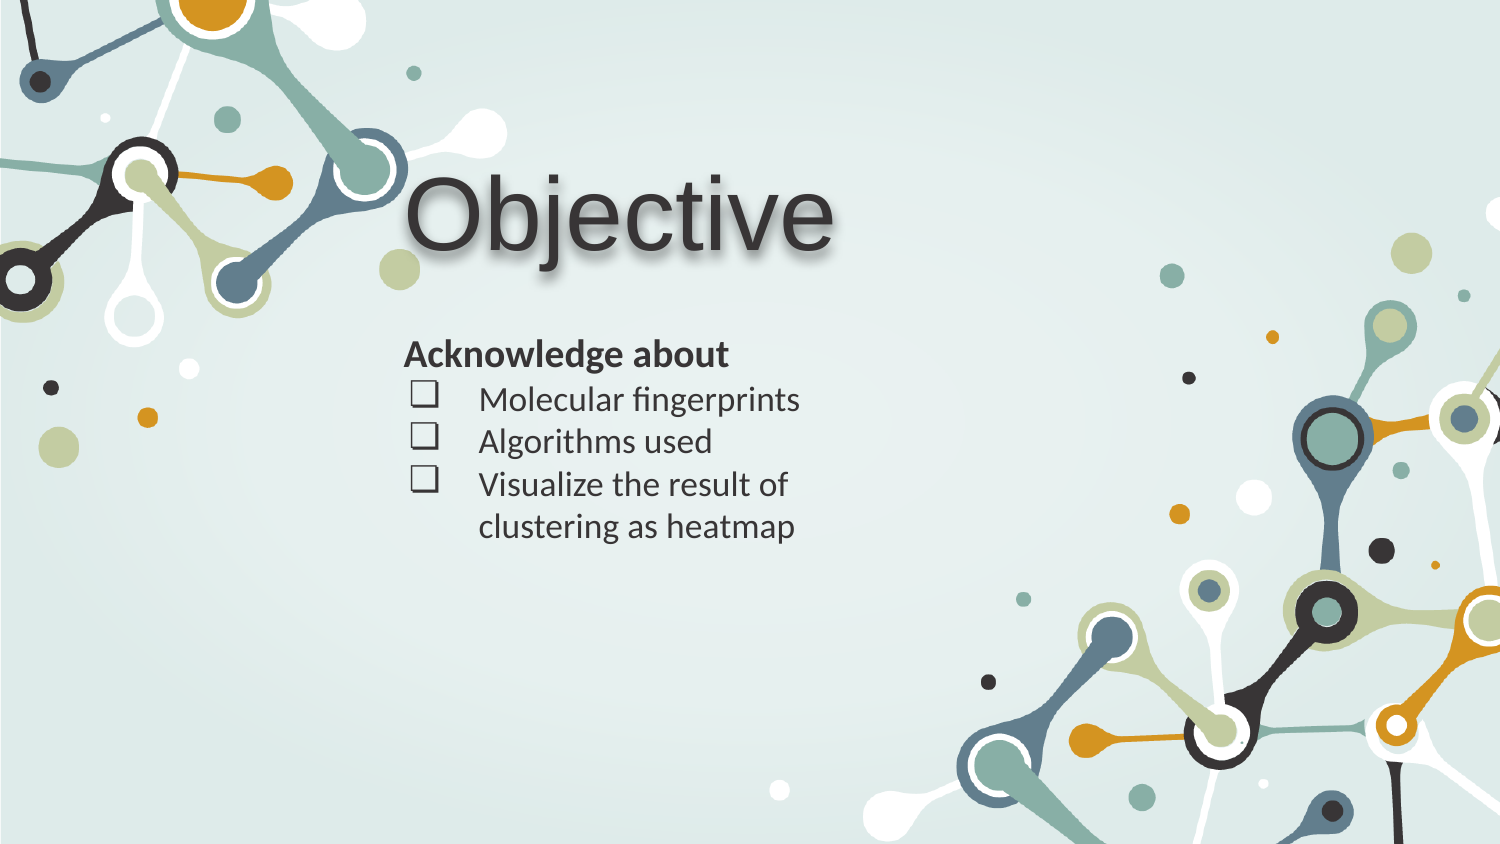

# Objective
Acknowledge about
Molecular fingerprints
Algorithms used
Visualize the result of clustering as heatmap